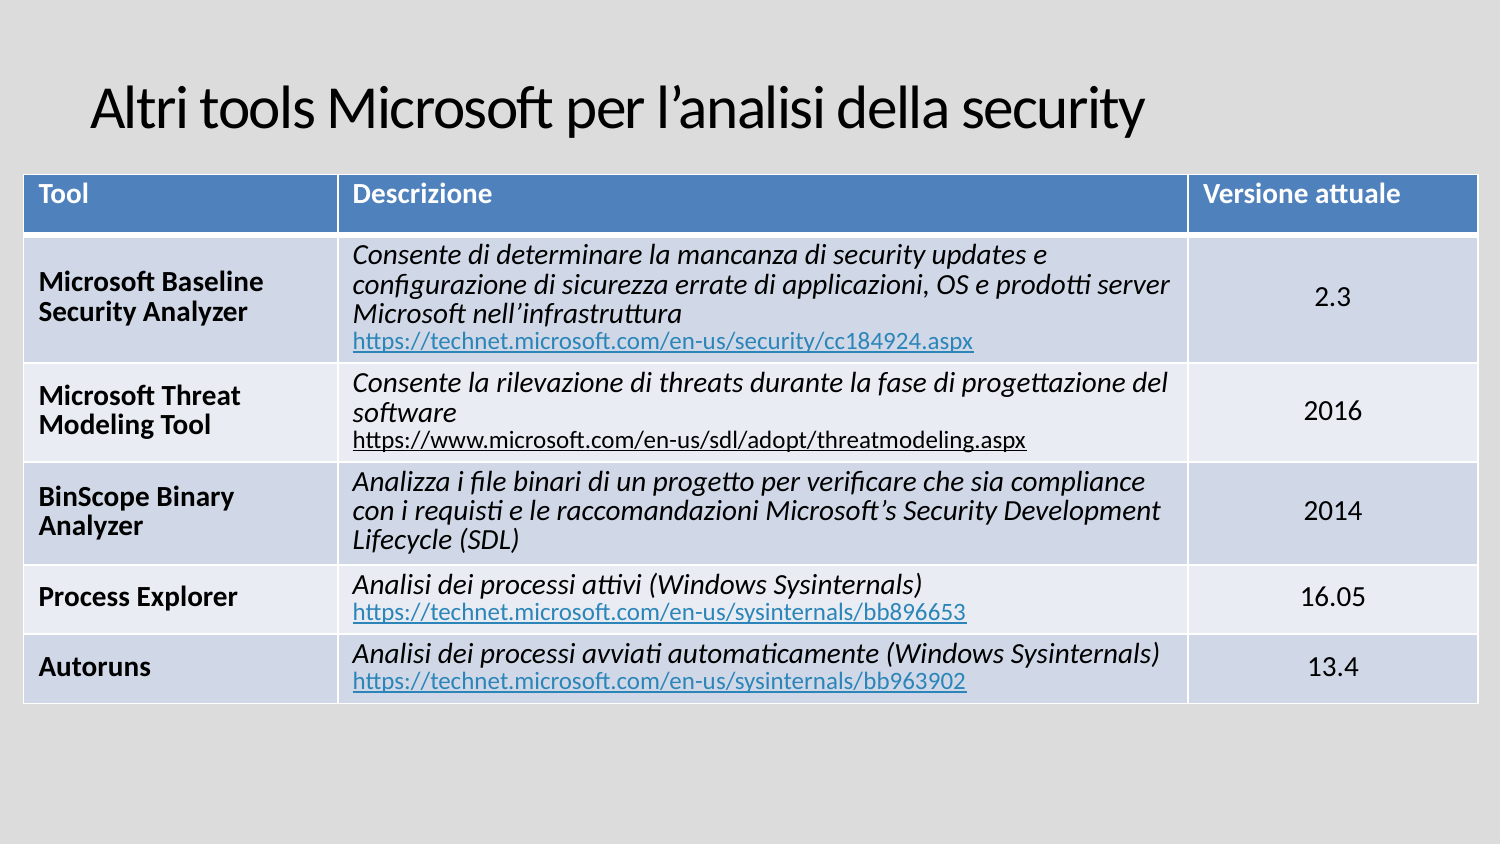

# Altri tools Microsoft per l’analisi della security
| Tool | Descrizione | Versione attuale |
| --- | --- | --- |
| Microsoft Baseline Security Analyzer | Consente di determinare la mancanza di security updates e configurazione di sicurezza errate di applicazioni, OS e prodotti server Microsoft nell’infrastruttura https://technet.microsoft.com/en-us/security/cc184924.aspx | 2.3 |
| Microsoft Threat Modeling Tool | Consente la rilevazione di threats durante la fase di progettazione del software https://www.microsoft.com/en-us/sdl/adopt/threatmodeling.aspx | 2016 |
| BinScope Binary Analyzer | Analizza i file binari di un progetto per verificare che sia compliance con i requisti e le raccomandazioni Microsoft’s Security Development Lifecycle (SDL) | 2014 |
| Process Explorer | Analisi dei processi attivi (Windows Sysinternals) https://technet.microsoft.com/en-us/sysinternals/bb896653 | 16.05 |
| Autoruns | Analisi dei processi avviati automaticamente (Windows Sysinternals) https://technet.microsoft.com/en-us/sysinternals/bb963902 | 13.4 |